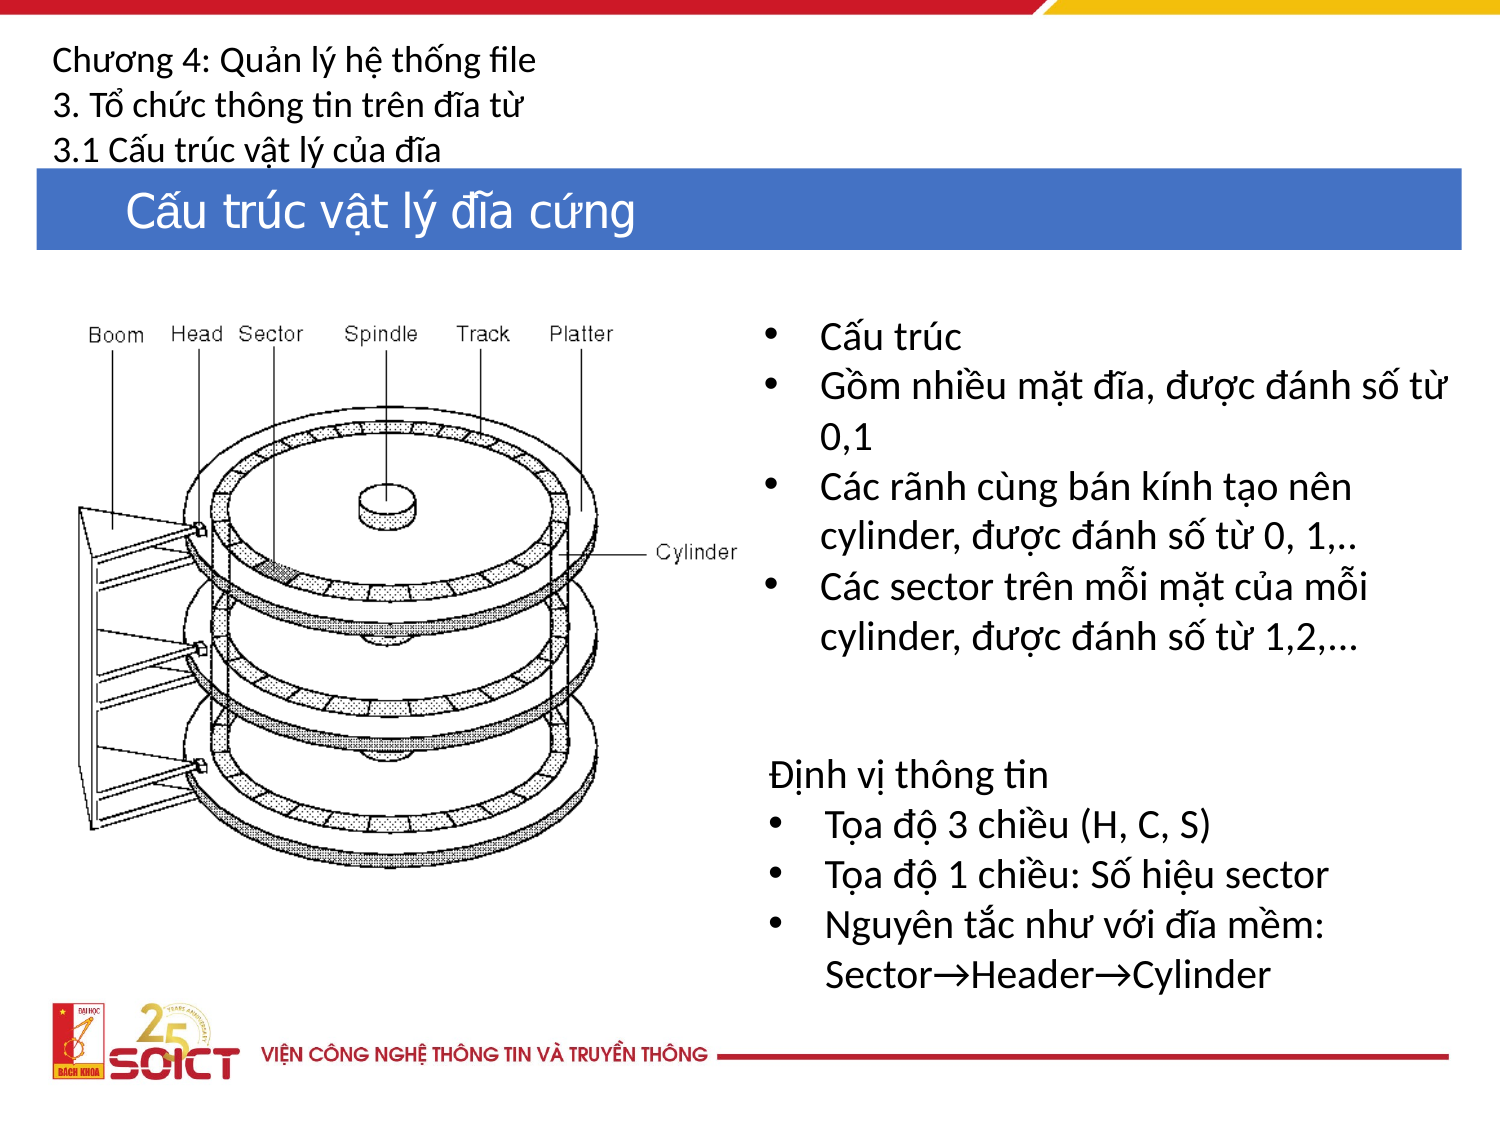

Chương 4: Quản lý hệ thống file
3. Tổ chức thông tin trên đĩa từ
3.1 Cấu trúc vật lý của đĩa
Cấu trúc vật lý đĩa cứng

Cấu trúc
Gồm nhiều mặt đĩa, được đánh số từ 0,1
Các rãnh cùng bán kính tạo nên cylinder, được đánh số từ 0, 1,..
Các sector trên mỗi mặt của mỗi cylinder, được đánh số từ 1,2,...

Định vị thông tin
Tọa độ 3 chiều (H, C, S)
Tọa độ 1 chiều: Số hiệu sector
Nguyên tắc như với đĩa mềm:
      Sector→Header→Cylinder